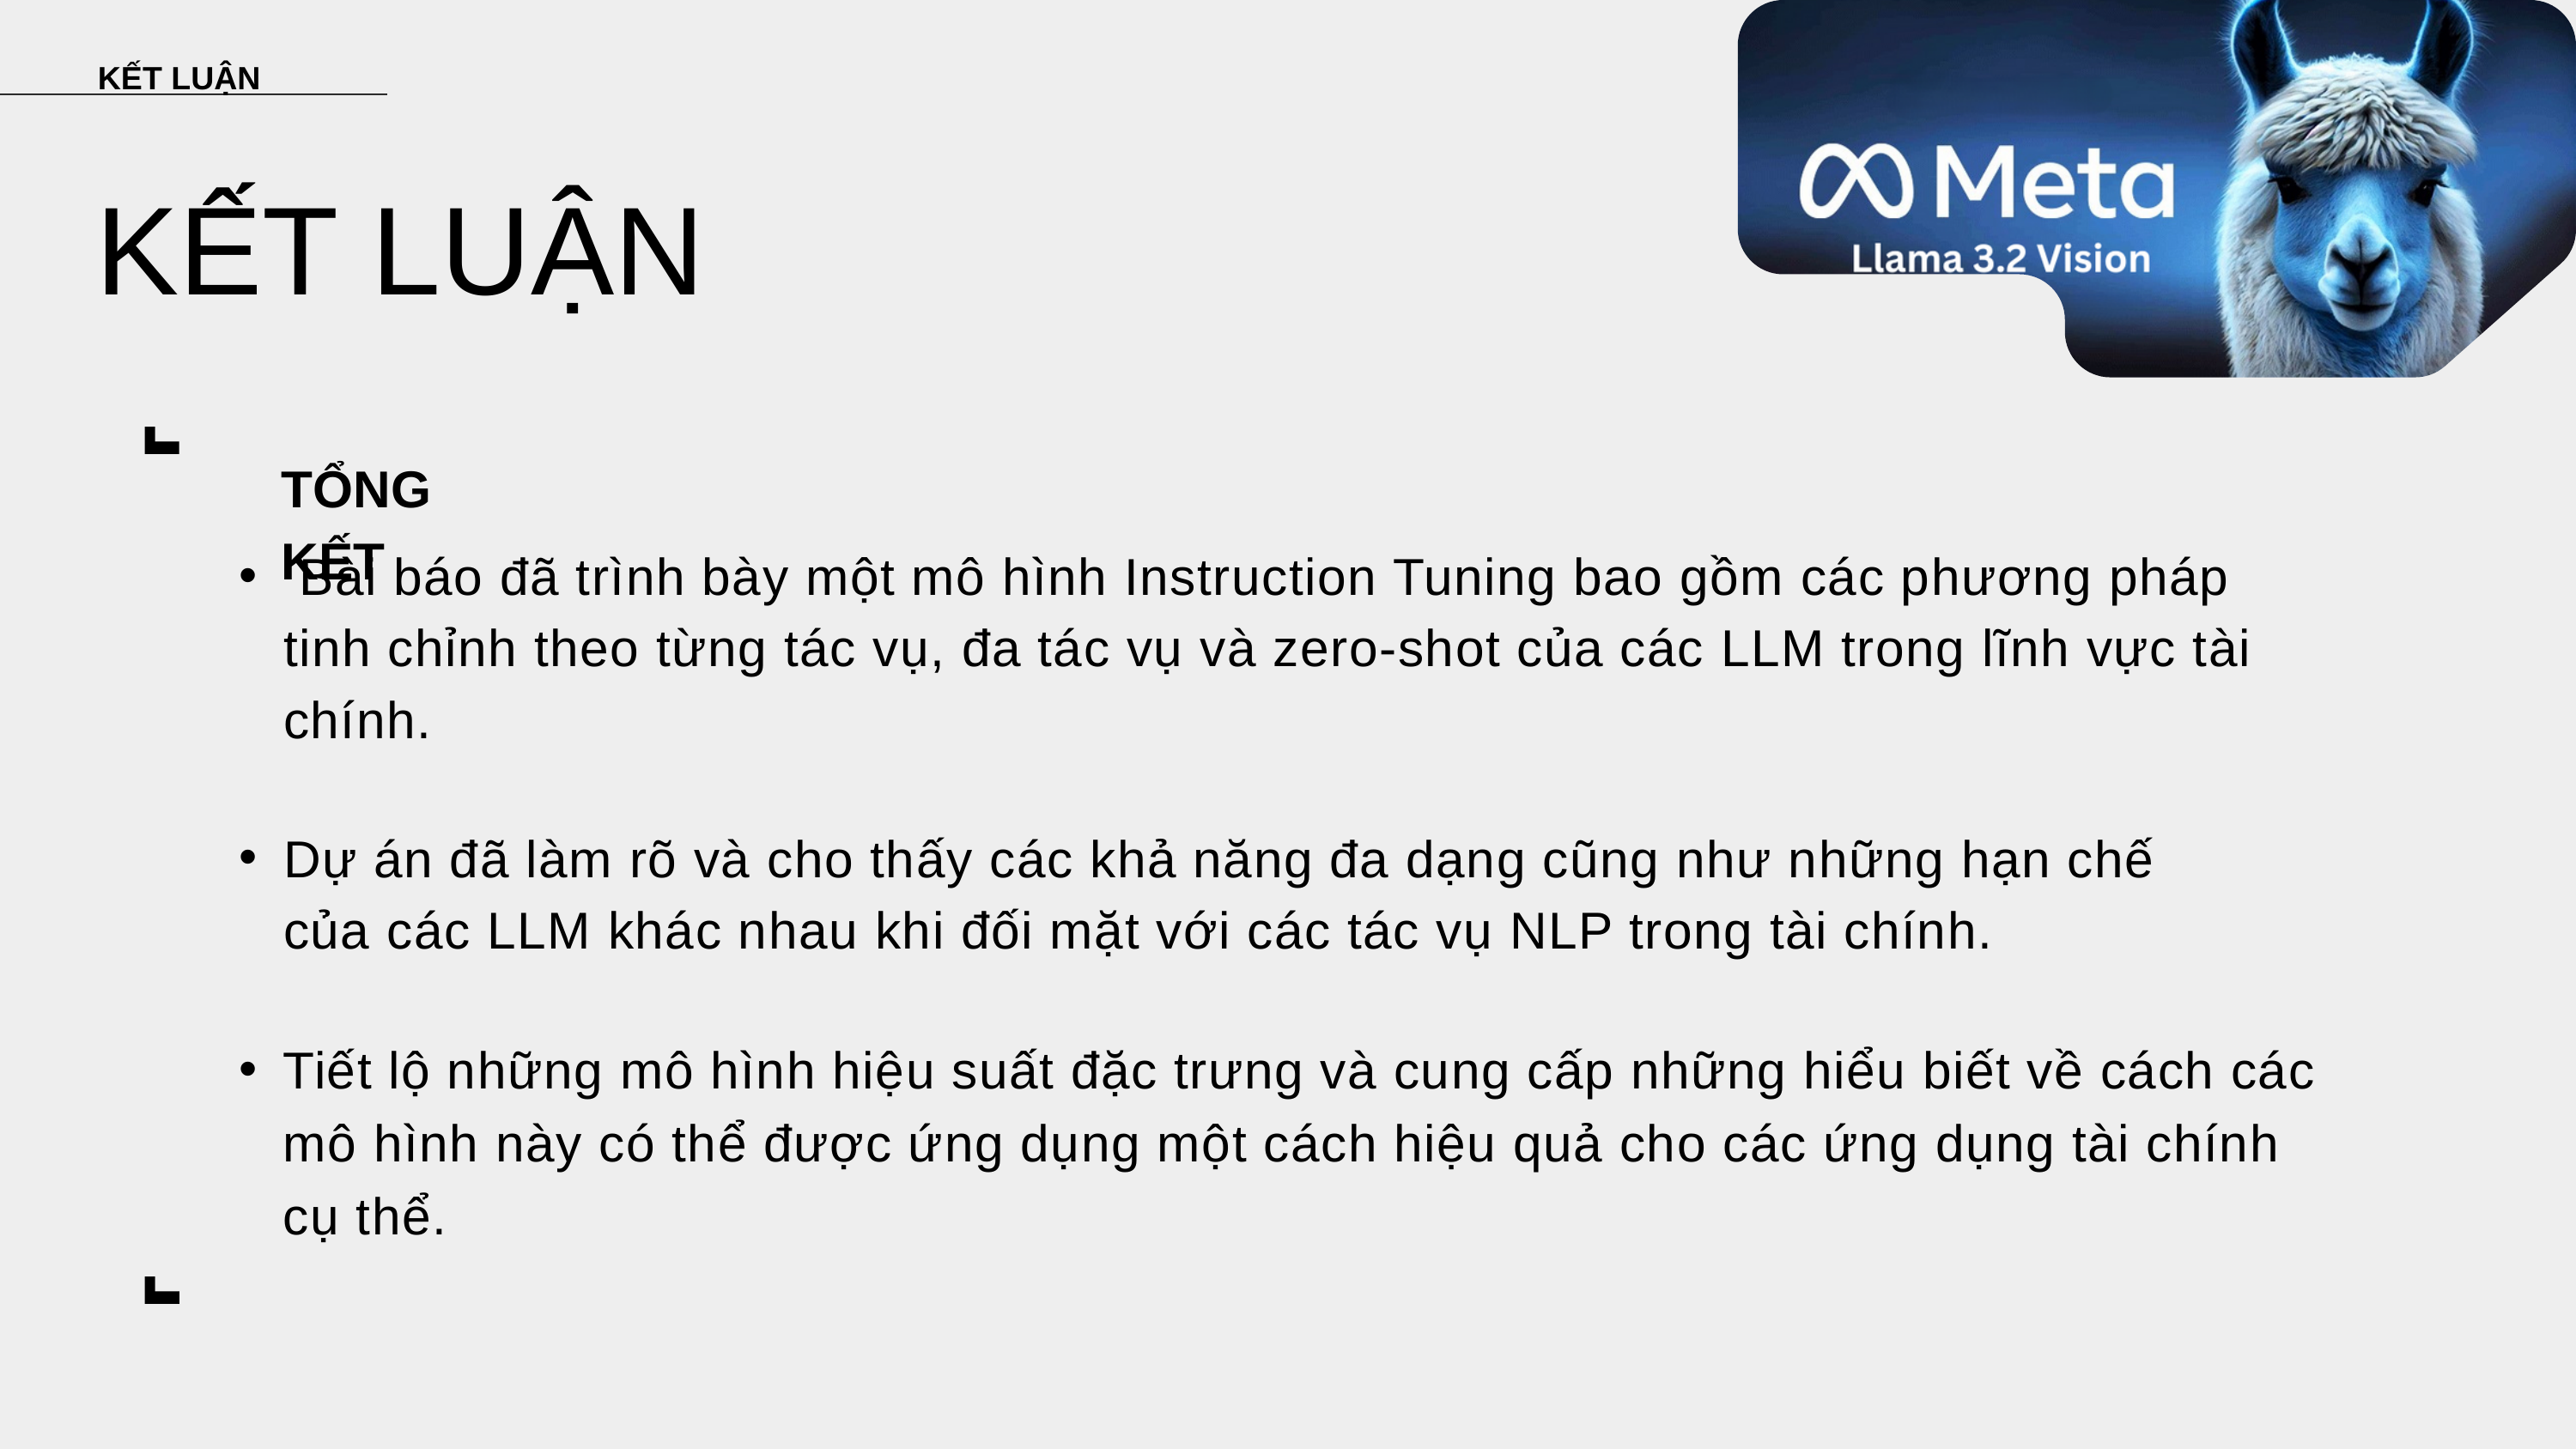

KẾT LUẬN

KẾT LUẬN

TỔNG KẾT
 Bài báo đã trình bày một mô hình Instruction Tuning bao gồm các phương pháp tinh chỉnh theo từng tác vụ, đa tác vụ và zero-shot của các LLM trong lĩnh vực tài chính.
Dự án đã làm rõ và cho thấy các khả năng đa dạng cũng như những hạn chế của các LLM khác nhau khi đối mặt với các tác vụ NLP trong tài chính.
Tiết lộ những mô hình hiệu suất đặc trưng và cung cấp những hiểu biết về cách các mô hình này có thể được ứng dụng một cách hiệu quả cho các ứng dụng tài chính cụ thể.